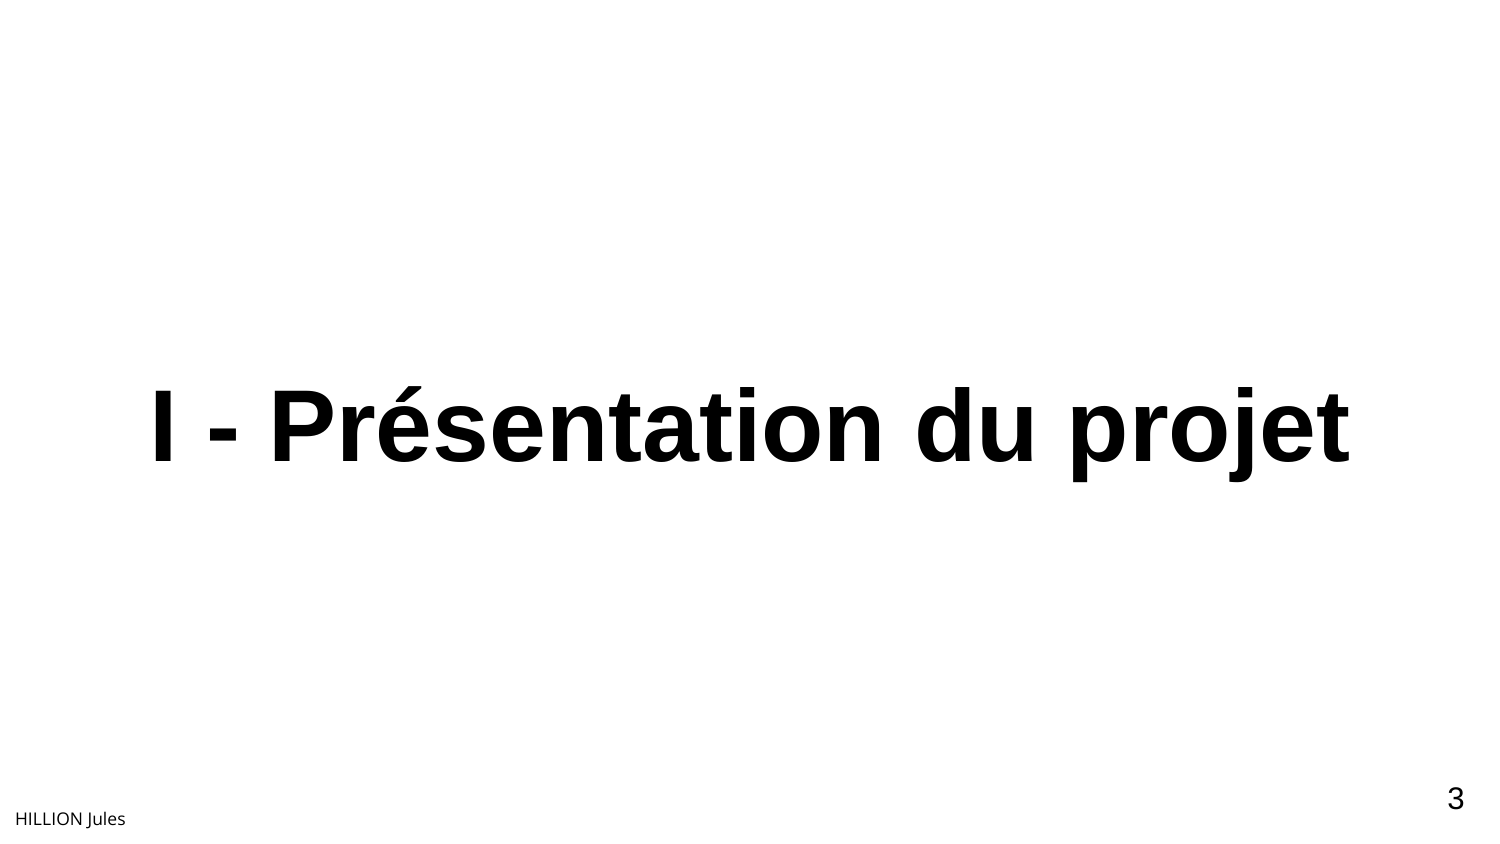

I - Présentation du projet
3
HILLION Jules